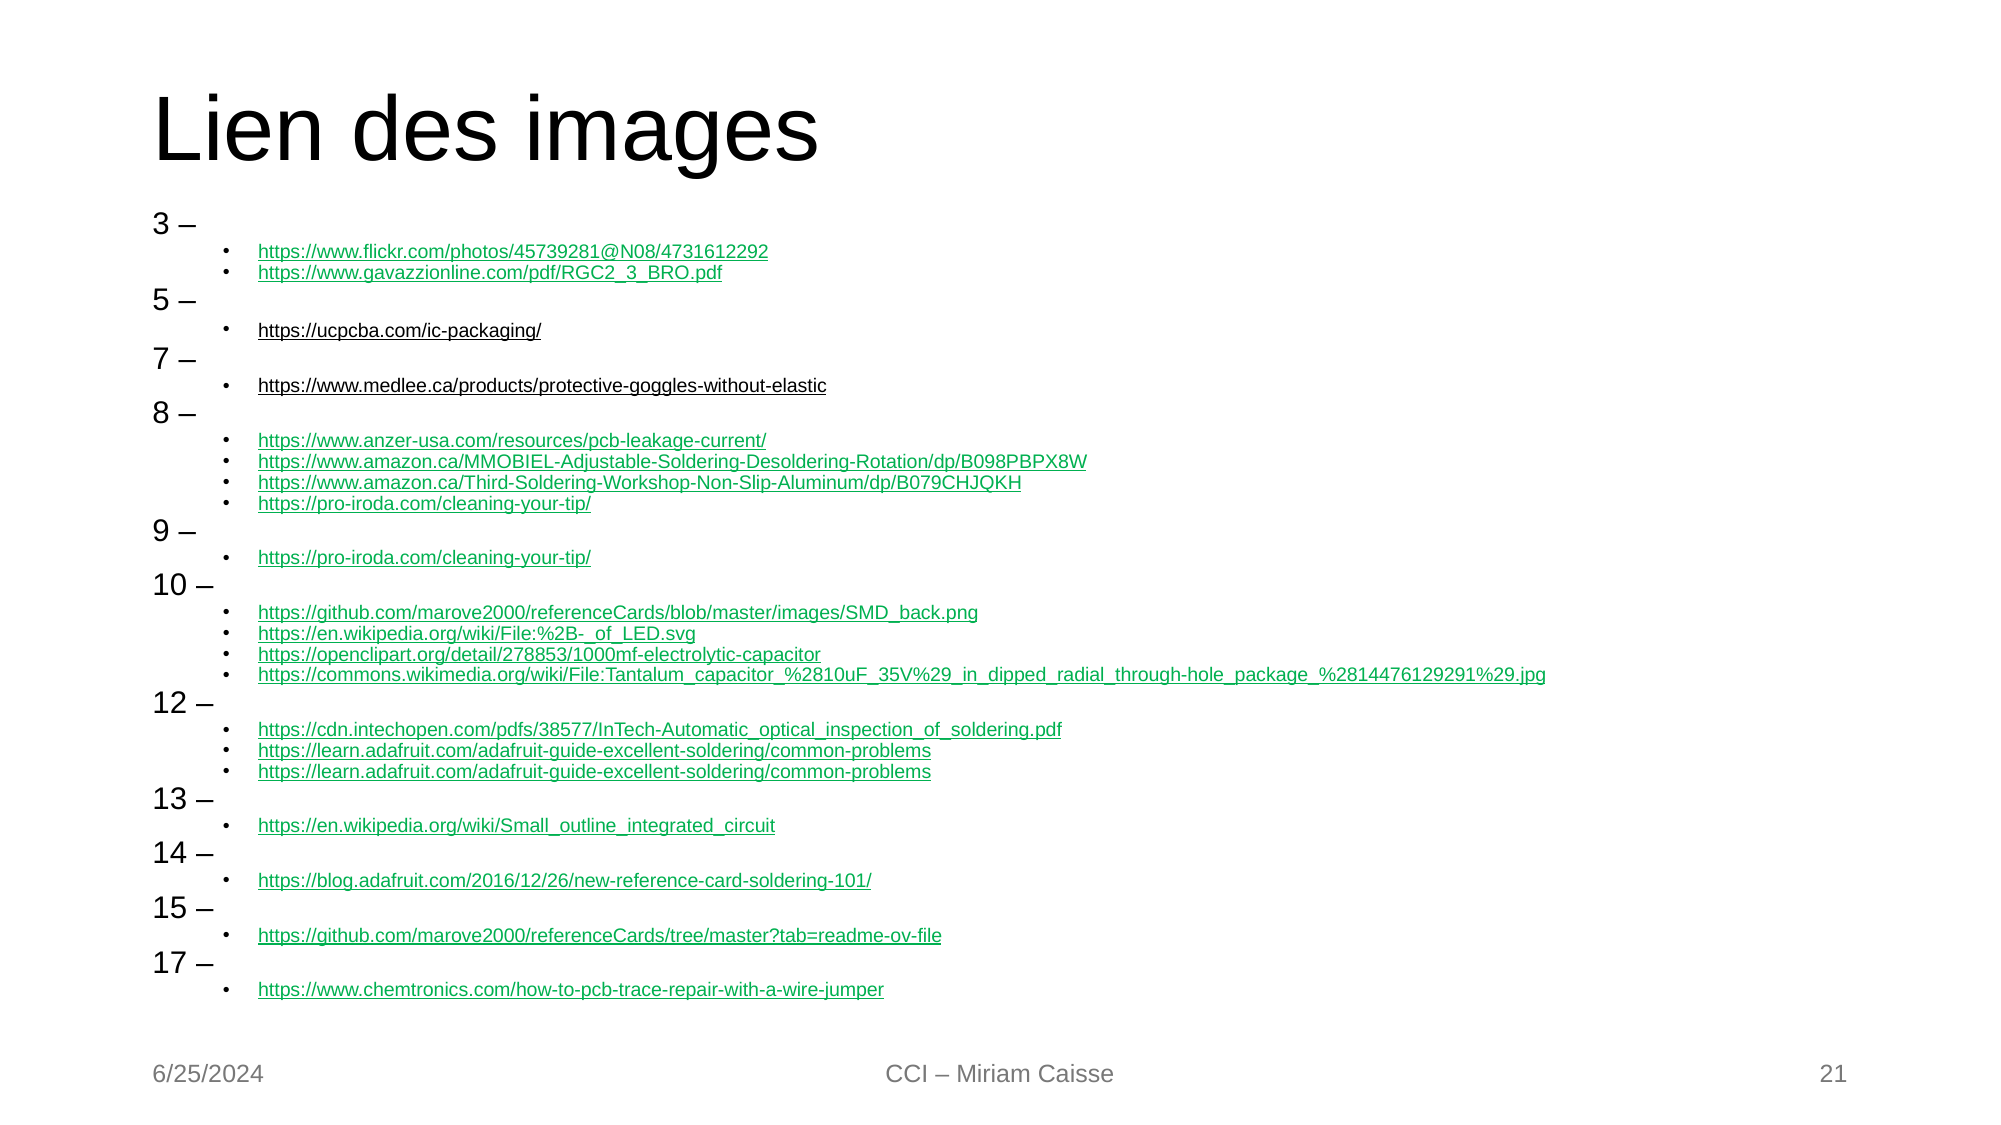

# Lien des images
3 –
https://www.flickr.com/photos/45739281@N08/4731612292
https://www.gavazzionline.com/pdf/RGC2_3_BRO.pdf
5 –
https://ucpcba.com/ic-packaging/
7 –
https://www.medlee.ca/products/protective-goggles-without-elastic
8 –
https://www.anzer-usa.com/resources/pcb-leakage-current/
https://www.amazon.ca/MMOBIEL-Adjustable-Soldering-Desoldering-Rotation/dp/B098PBPX8W
https://www.amazon.ca/Third-Soldering-Workshop-Non-Slip-Aluminum/dp/B079CHJQKH
https://pro-iroda.com/cleaning-your-tip/
9 –
https://pro-iroda.com/cleaning-your-tip/
10 –
https://github.com/marove2000/referenceCards/blob/master/images/SMD_back.png
https://en.wikipedia.org/wiki/File:%2B-_of_LED.svg
https://openclipart.org/detail/278853/1000mf-electrolytic-capacitor
https://commons.wikimedia.org/wiki/File:Tantalum_capacitor_%2810uF_35V%29_in_dipped_radial_through-hole_package_%2814476129291%29.jpg
12 –
https://cdn.intechopen.com/pdfs/38577/InTech-Automatic_optical_inspection_of_soldering.pdf
https://learn.adafruit.com/adafruit-guide-excellent-soldering/common-problems
https://learn.adafruit.com/adafruit-guide-excellent-soldering/common-problems
13 –
https://en.wikipedia.org/wiki/Small_outline_integrated_circuit
14 –
https://blog.adafruit.com/2016/12/26/new-reference-card-soldering-101/
15 –
https://github.com/marove2000/referenceCards/tree/master?tab=readme-ov-file
17 –
https://www.chemtronics.com/how-to-pcb-trace-repair-with-a-wire-jumper

6/25/2024
CCI – Miriam Caisse
21